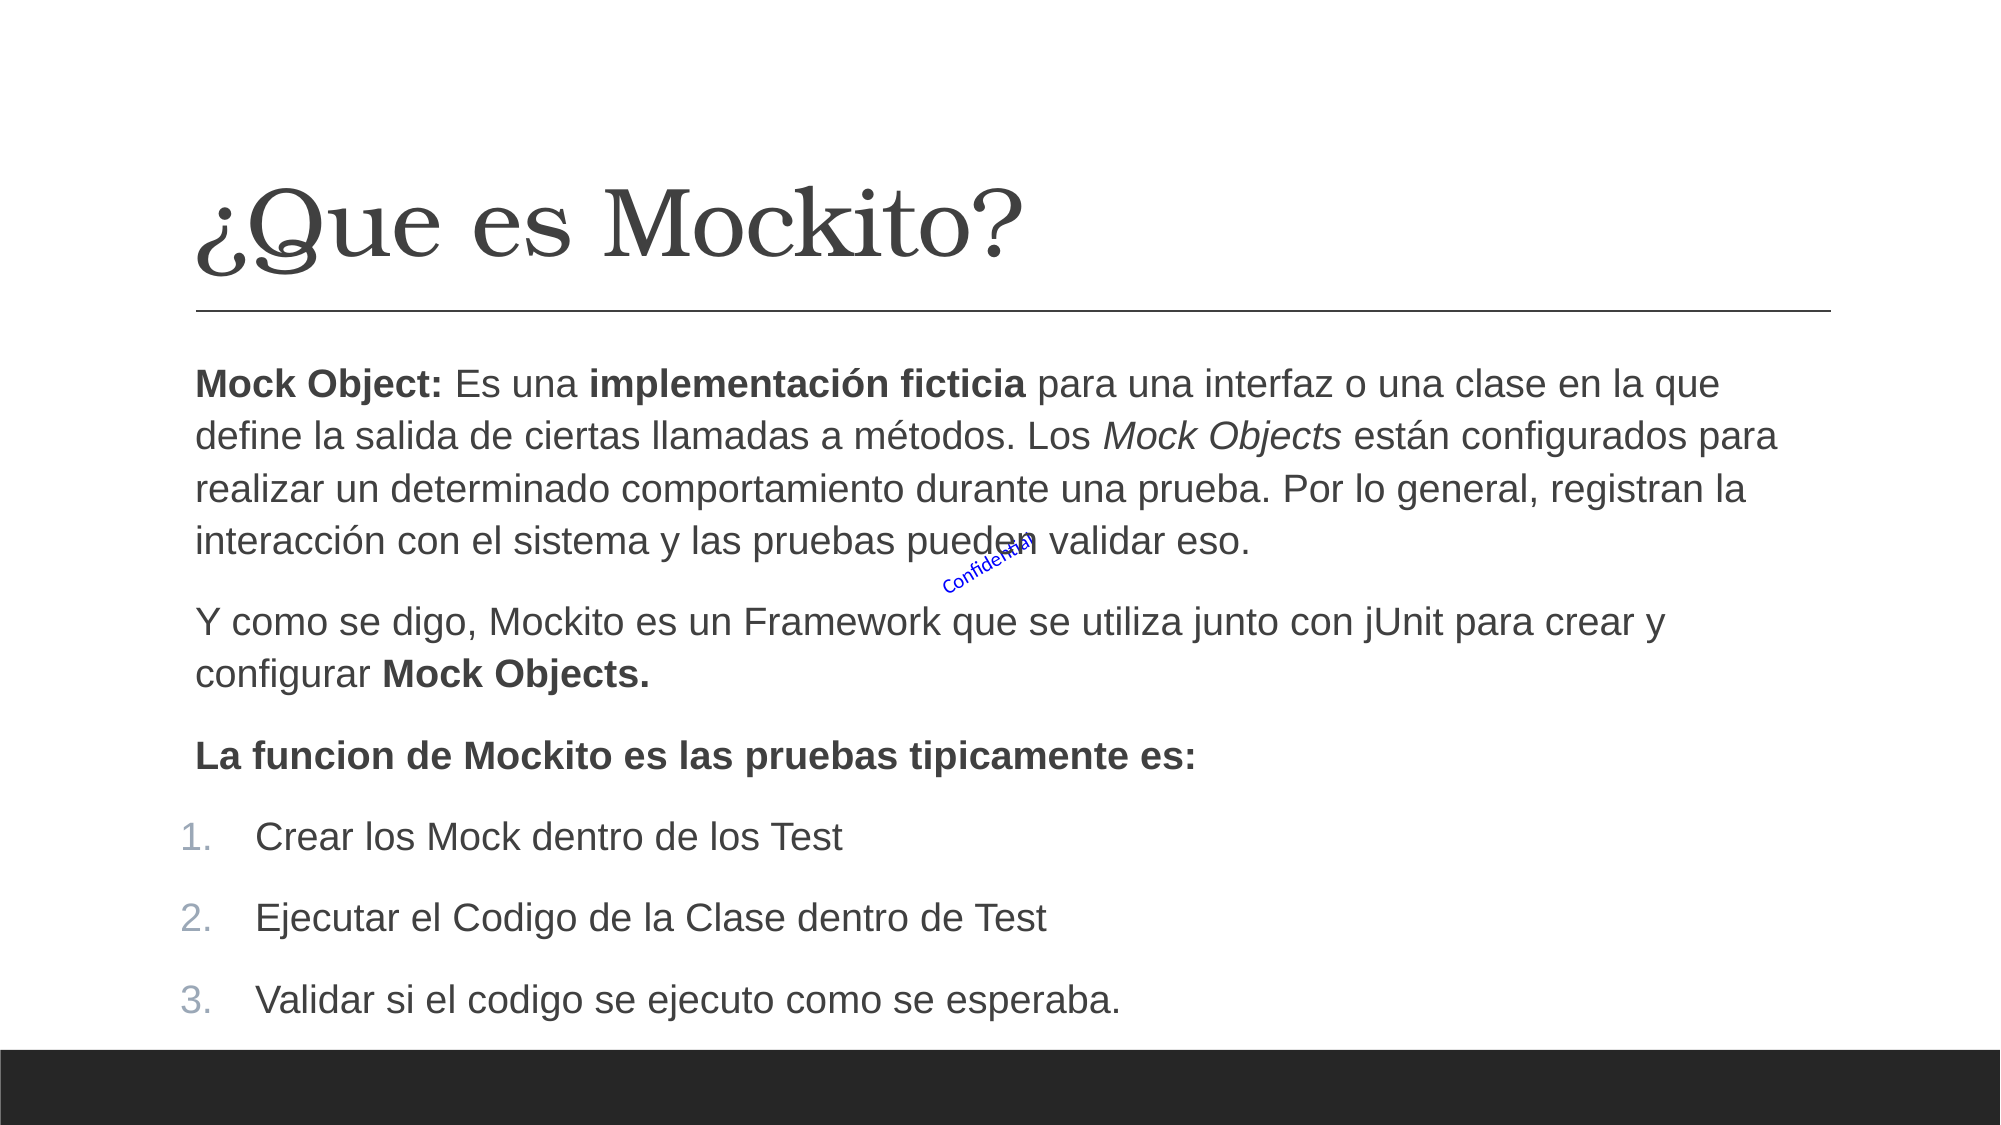

# ¿Que es Mockito?
Mock Object: Es una implementación ficticia para una interfaz o una clase en la que define la salida de ciertas llamadas a métodos. Los Mock Objects están configurados para realizar un determinado comportamiento durante una prueba. Por lo general, registran la interacción con el sistema y las pruebas pueden validar eso.
Y como se digo, Mockito es un Framework que se utiliza junto con jUnit para crear y configurar Mock Objects.
La funcion de Mockito es las pruebas tipicamente es:
Crear los Mock dentro de los Test
Ejecutar el Codigo de la Clase dentro de Test
Validar si el codigo se ejecuto como se esperaba.